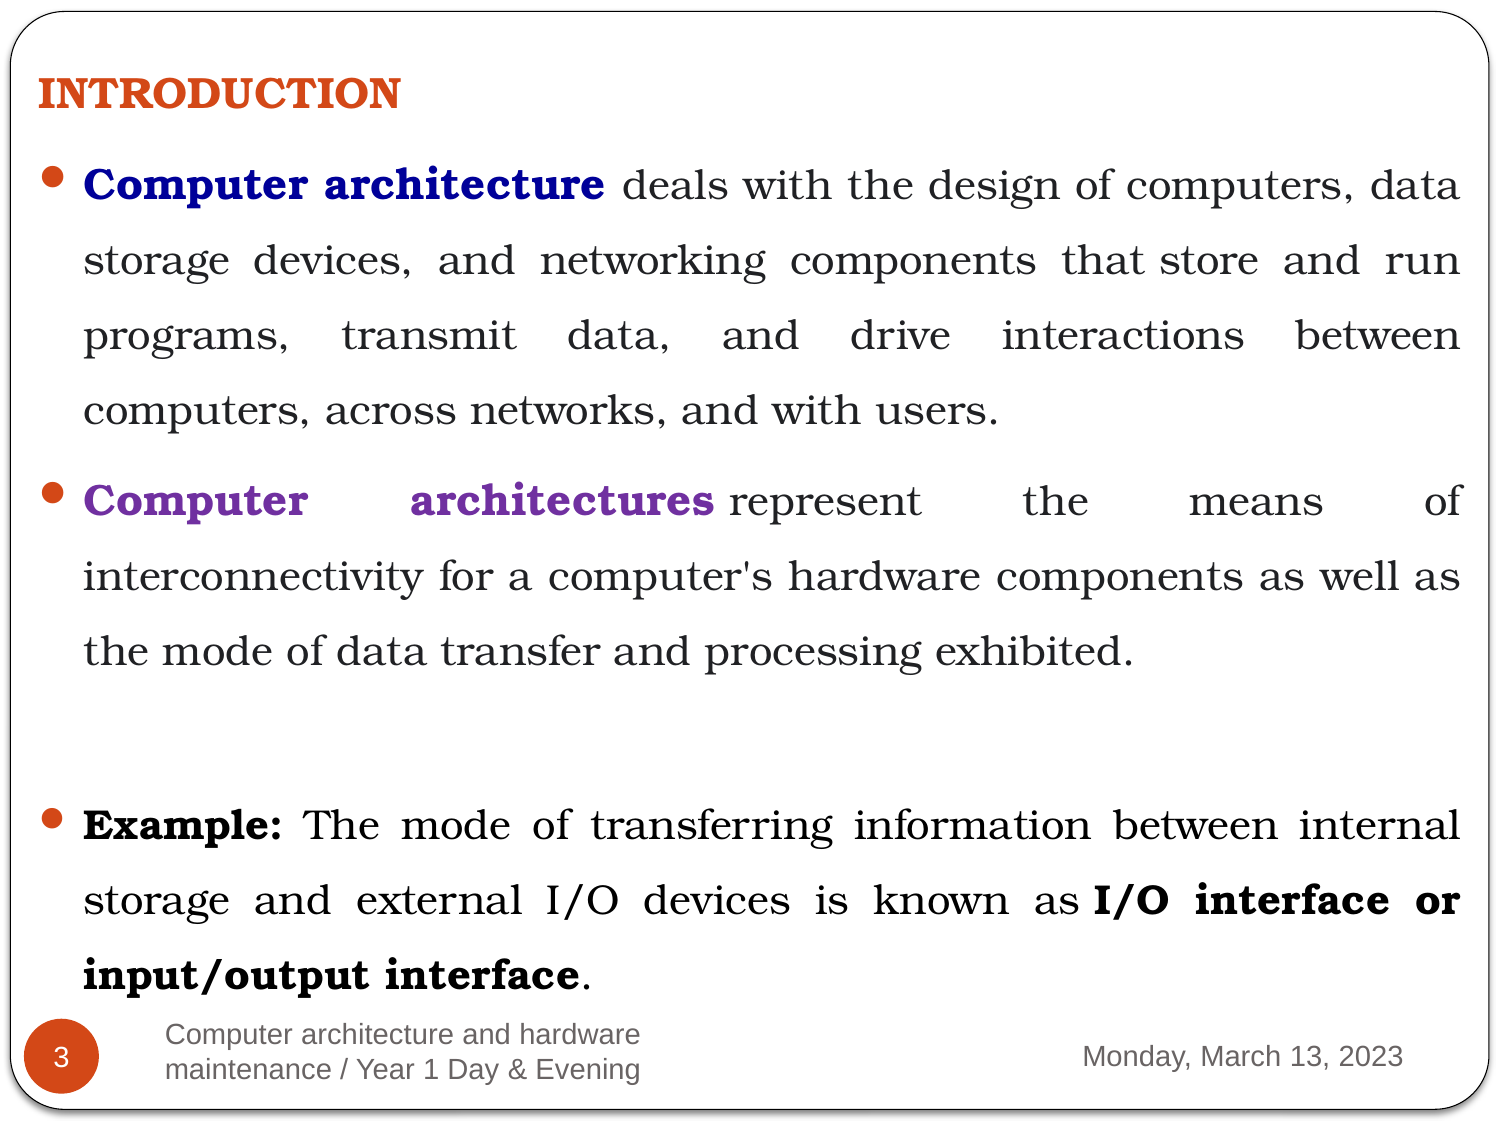

INTRODUCTION
Computer architecture deals with the design of computers, data storage devices, and networking components that store and run programs, transmit data, and drive interactions between computers, across networks, and with users.
Computer architectures represent the means of interconnectivity for a computer's hardware components as well as the mode of data transfer and processing exhibited.

Example: The mode of transferring information between internal storage and external I/O devices is known as I/O interface or input/output interface.
Computer architecture and hardware maintenance / Year 1 Day & Evening
Monday, March 13, 2023
3